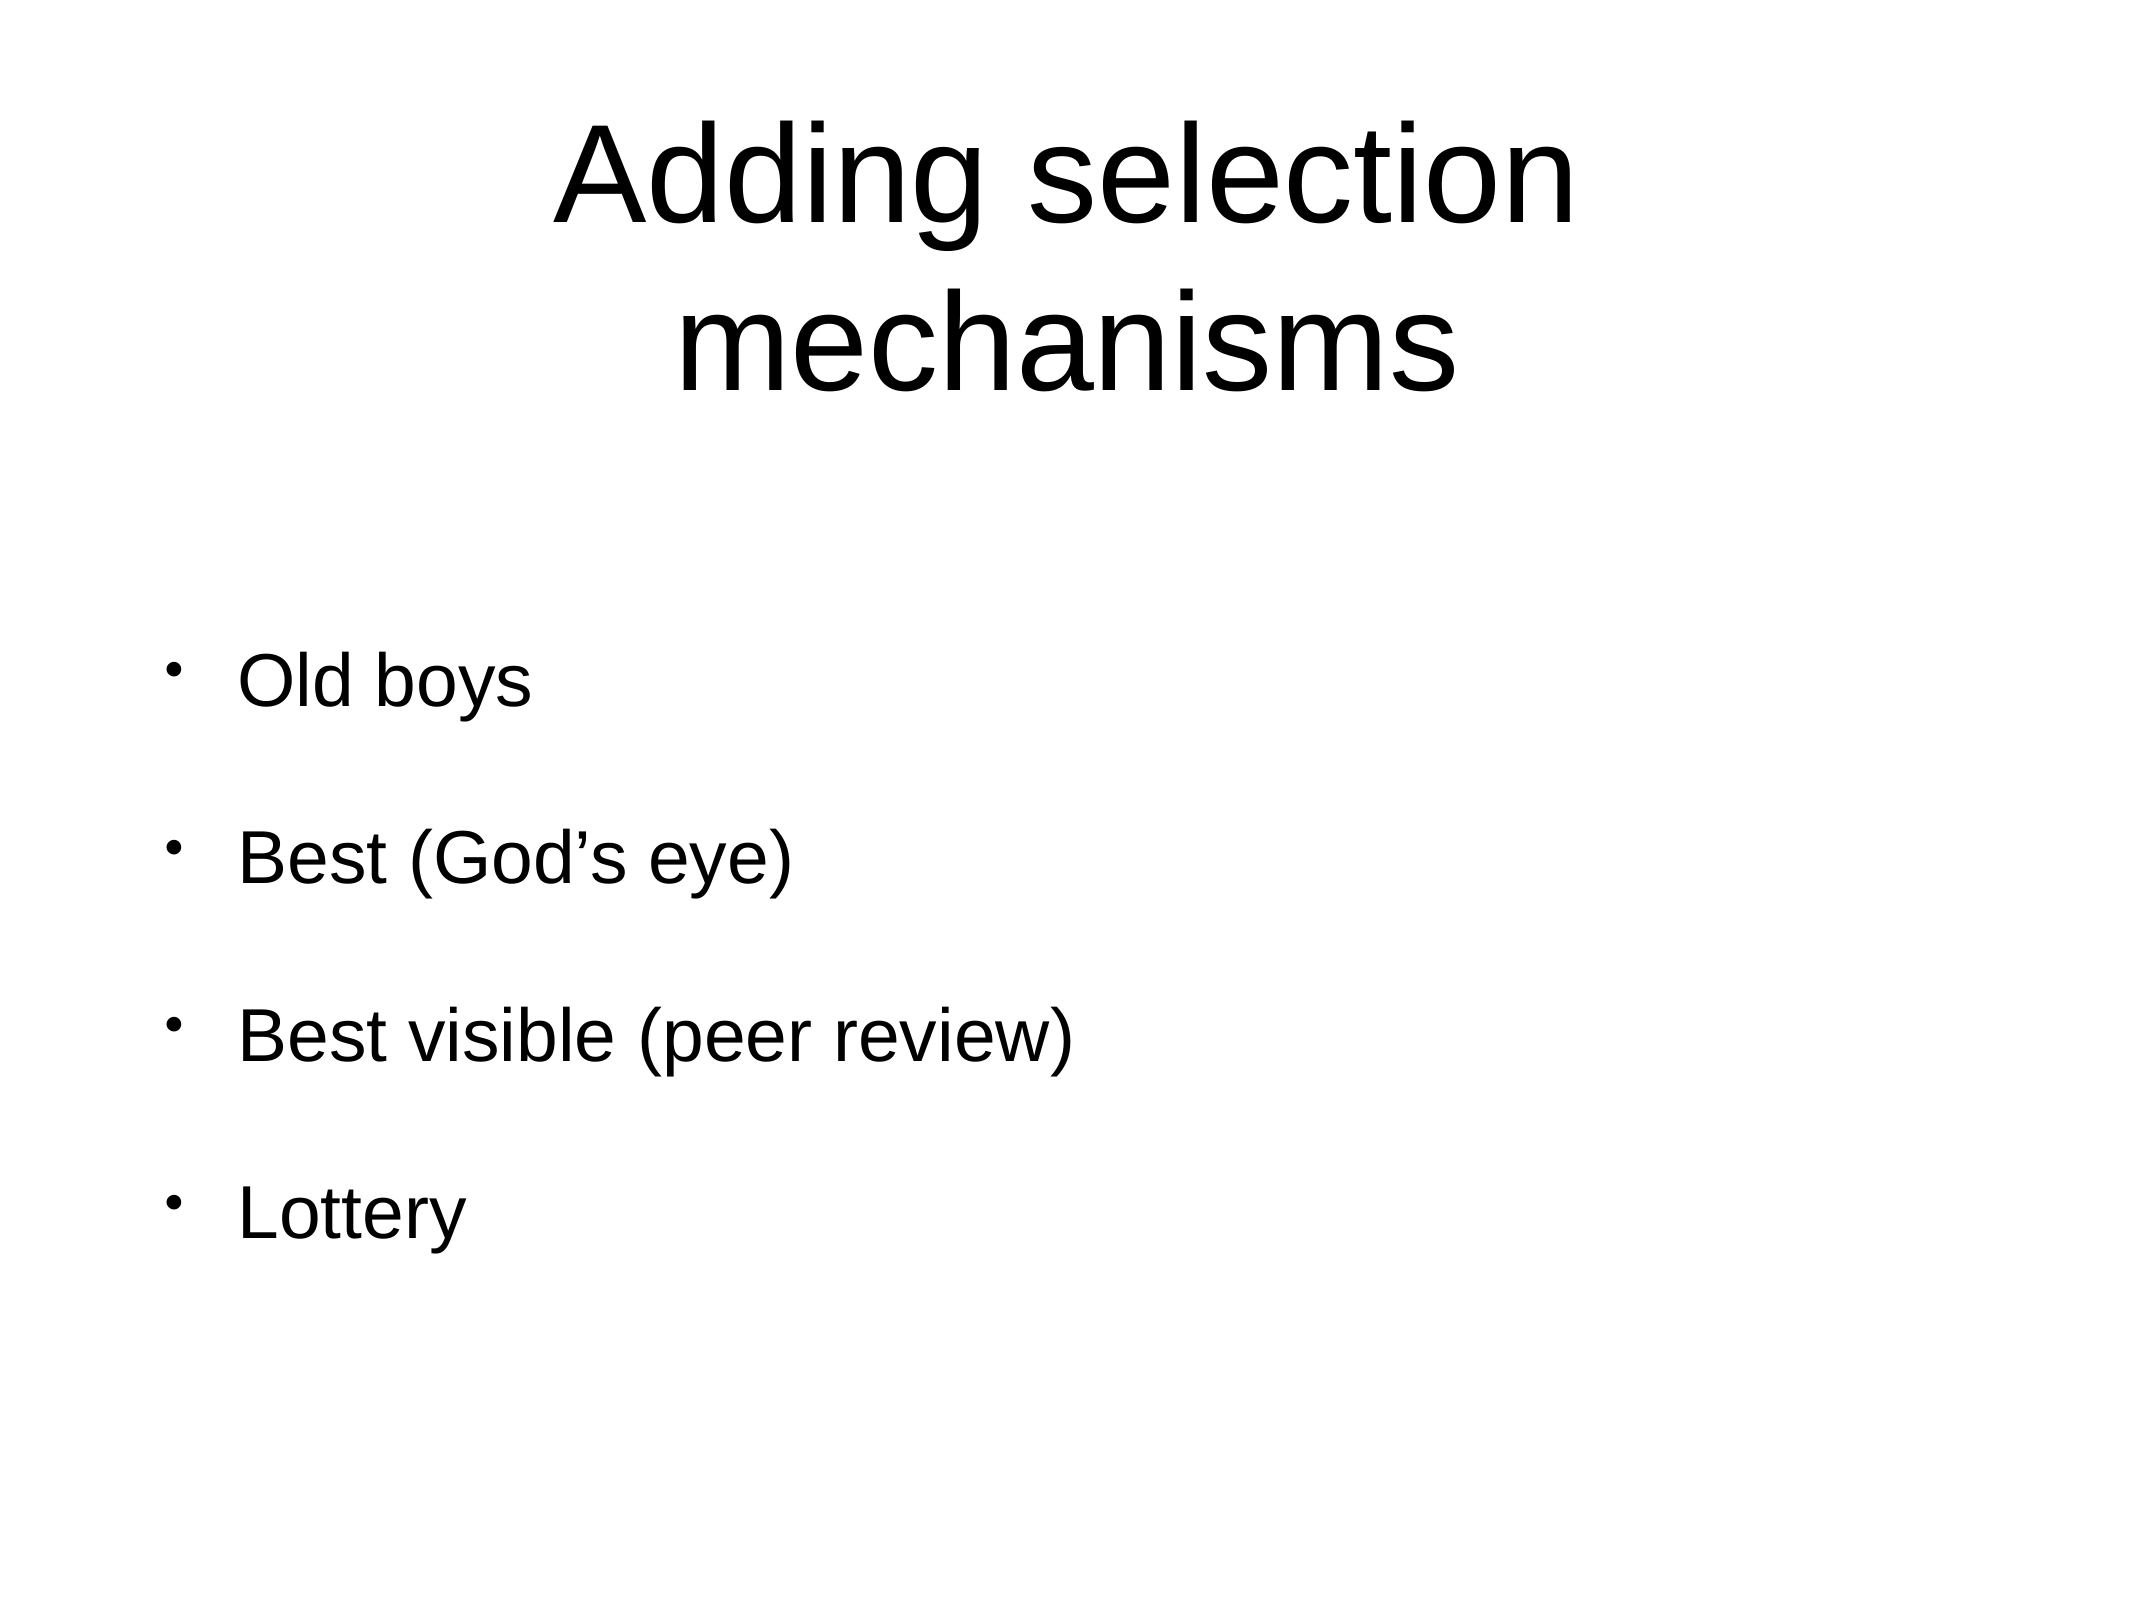

# Adding selection mechanisms
Old boys
Best (God’s eye)
Best visible (peer review)
Lottery